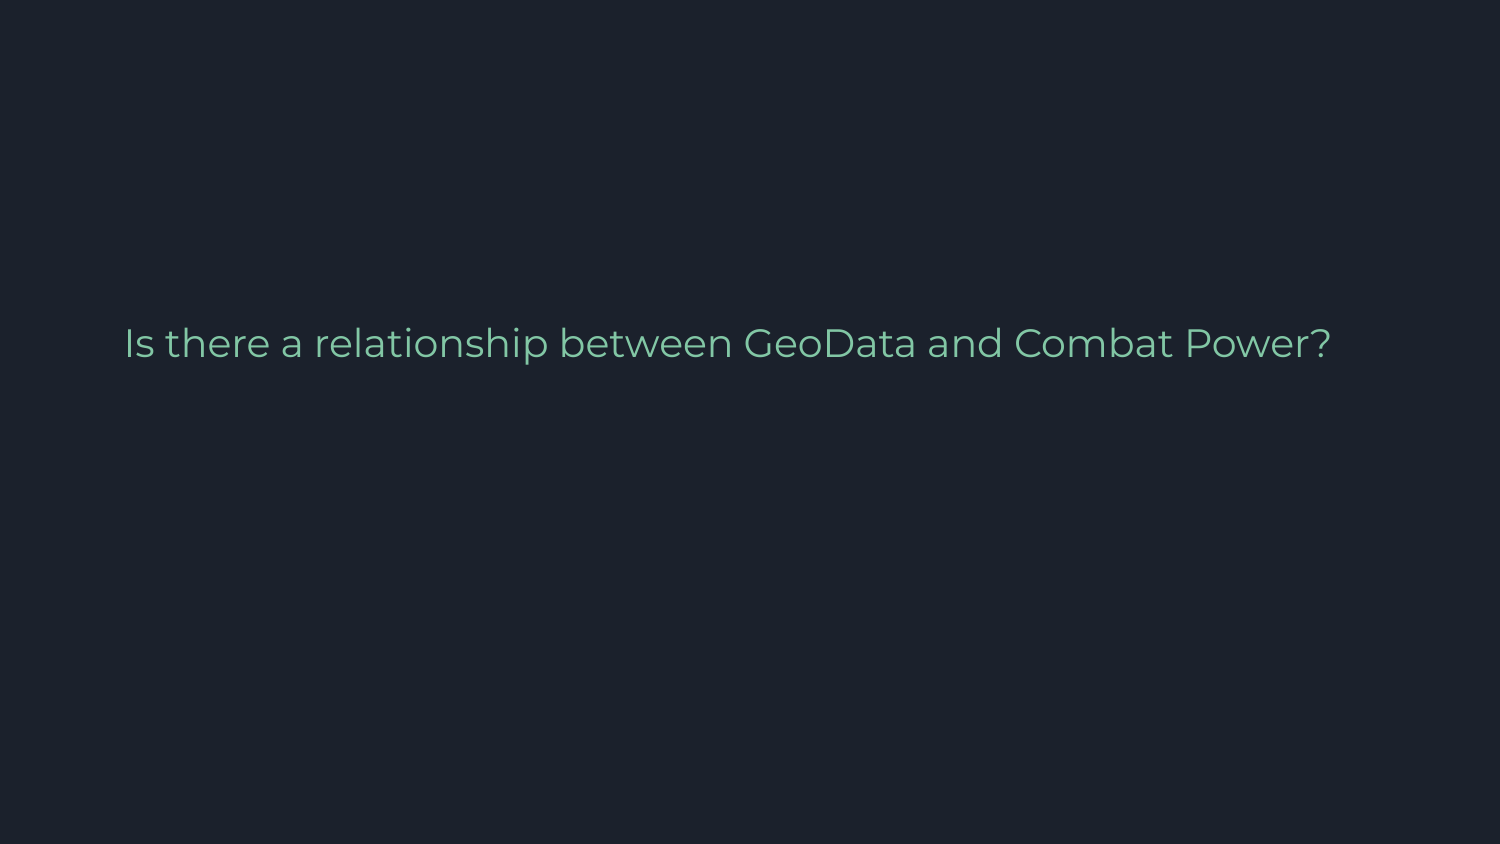

Is there a relationship between GeoData and Combat Power?